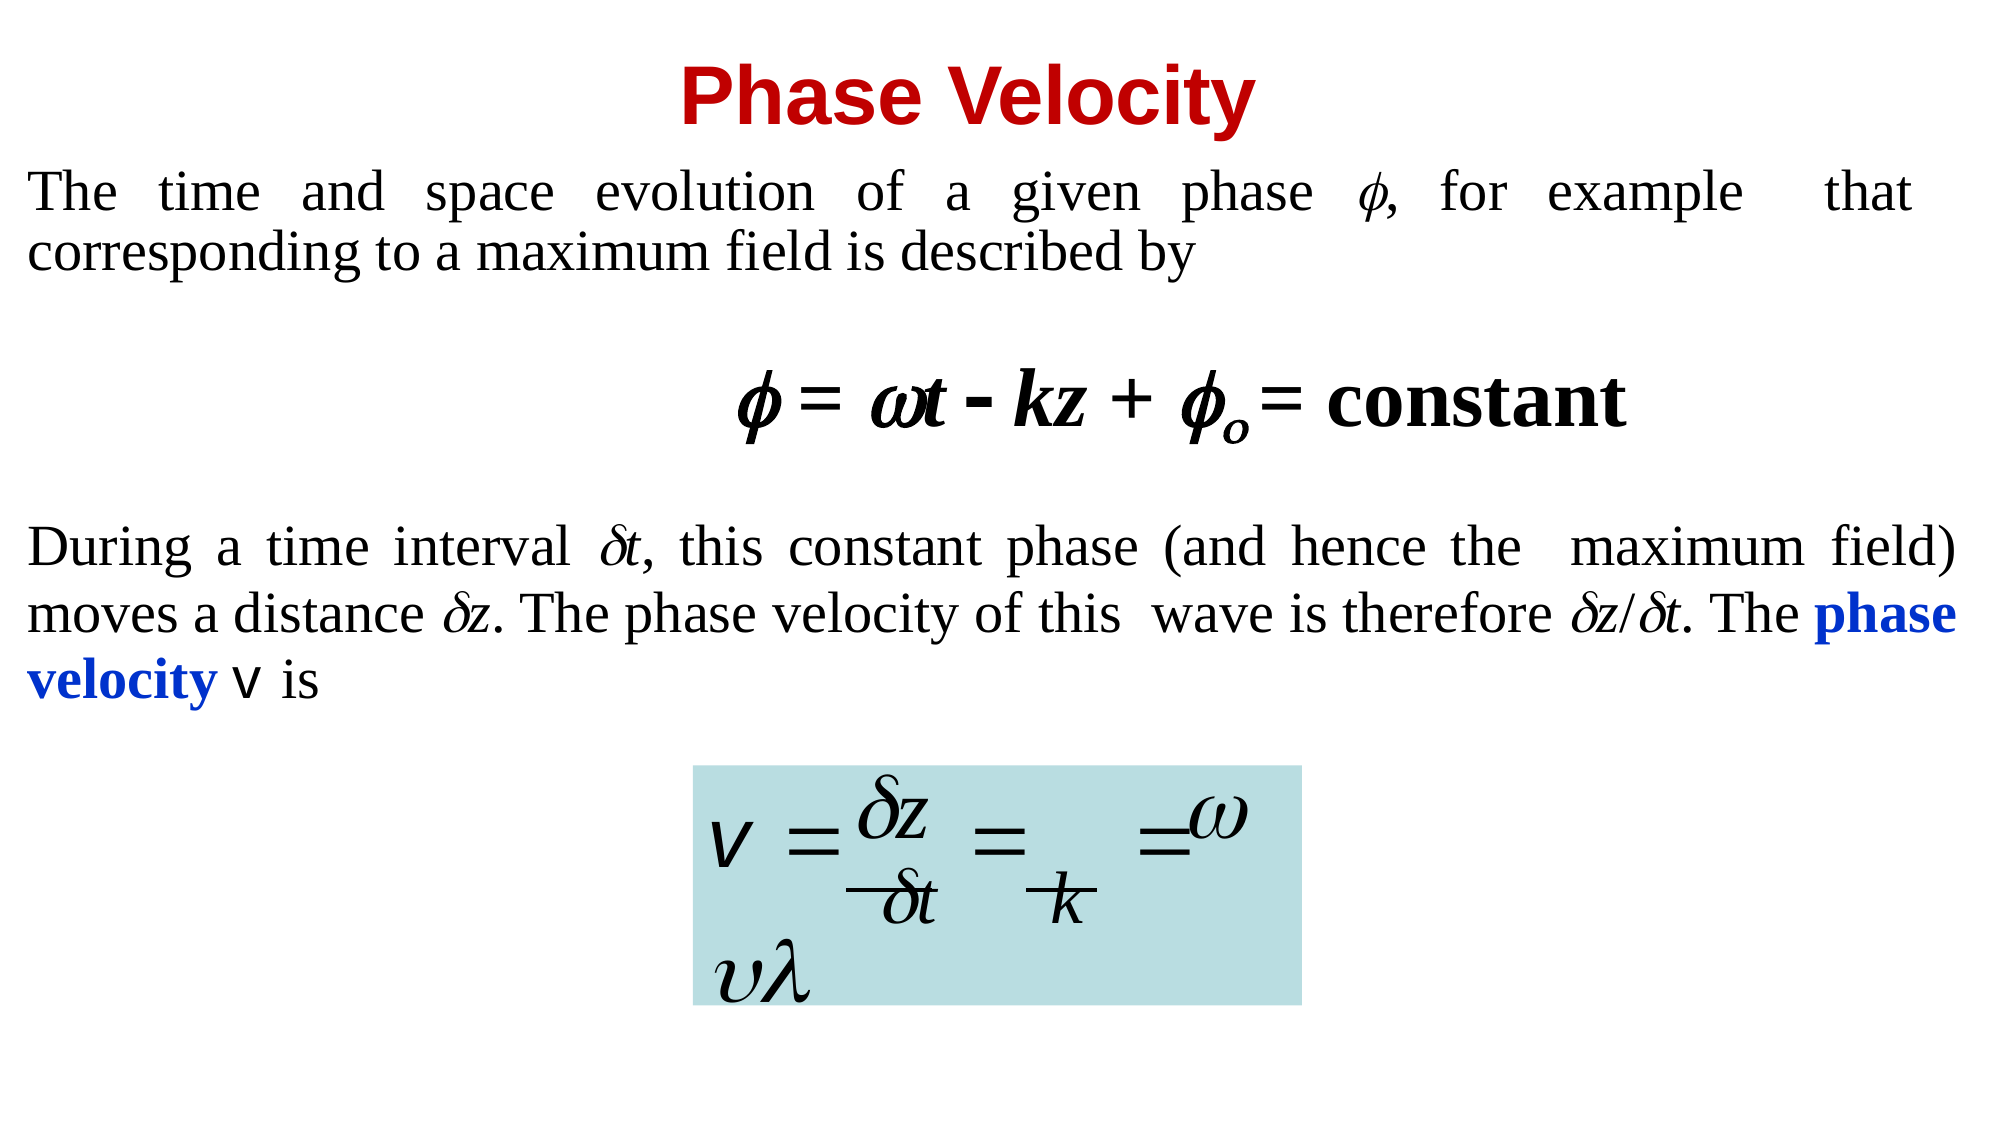

Phase Velocity
The time and space evolution of a given phase φ, for example  that corresponding to a maximum field is described by

              φ = ωt − kz + φο = constant
During a time interval δt, this constant phase (and hence the  maximum field) moves a distance δz. The phase velocity of this  wave is therefore δz/δt. The phase velocity v is

δz	ω
v = δt	=	k	= υλ